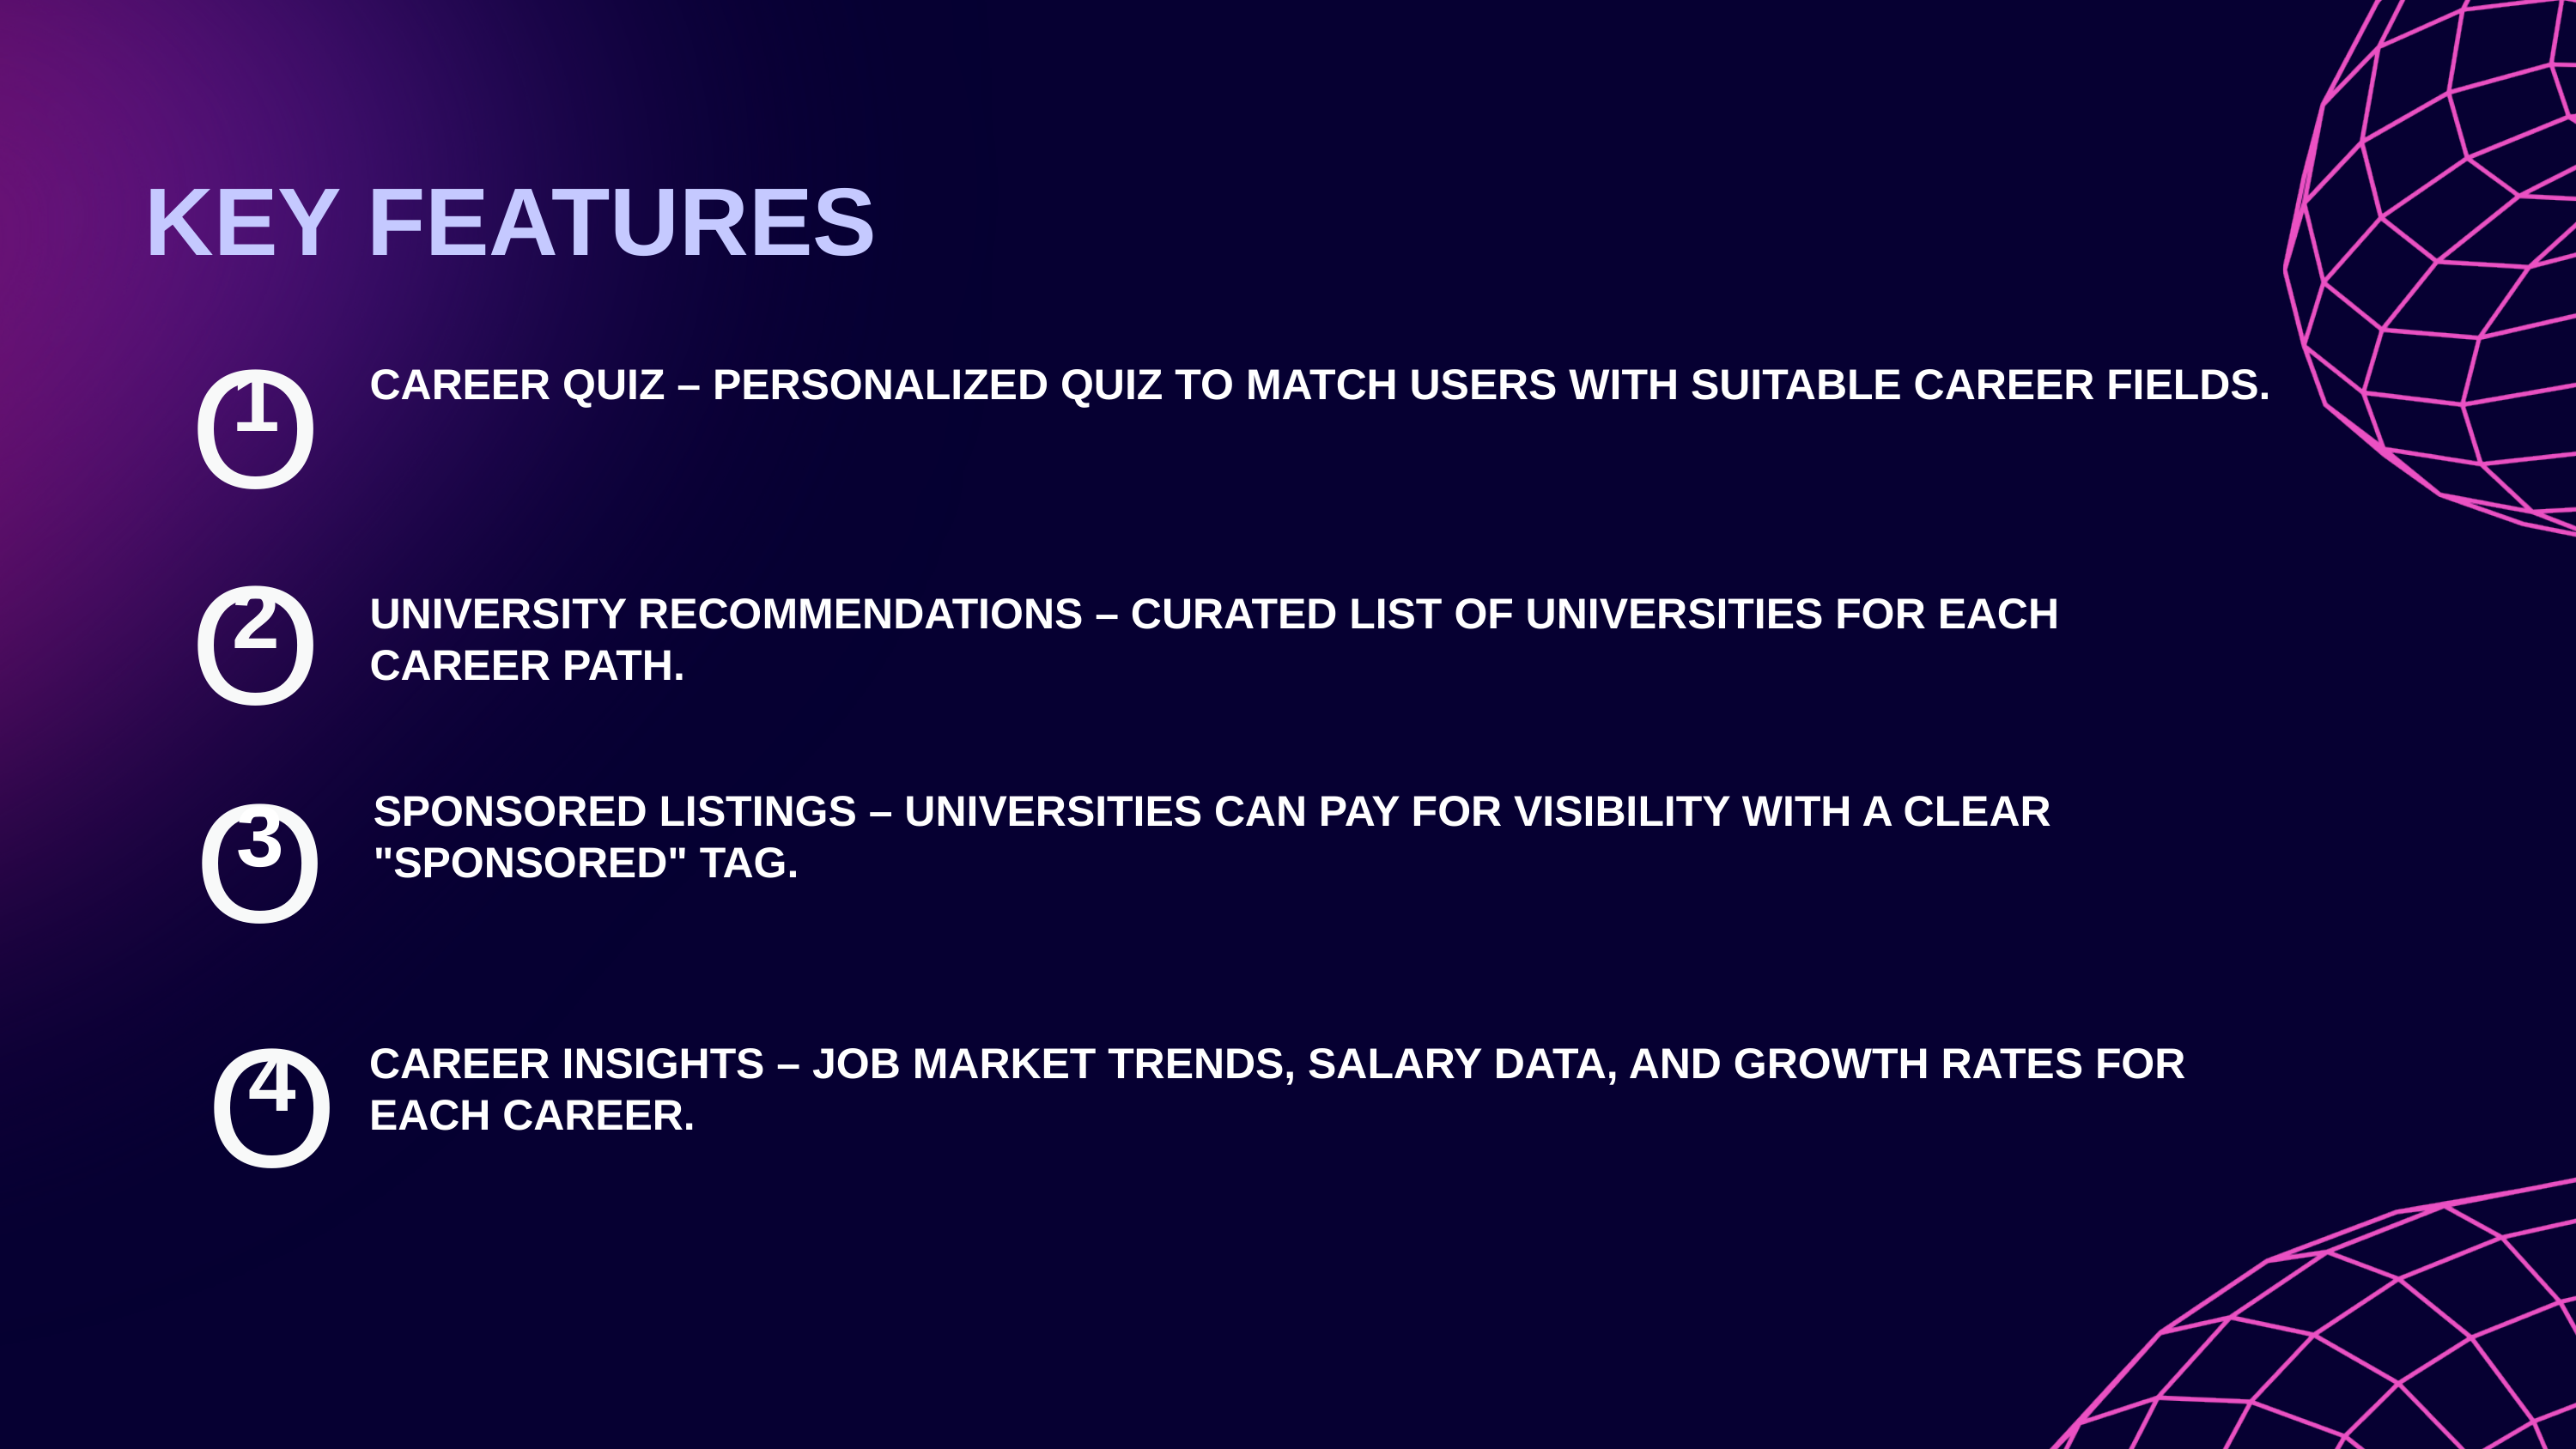

KEY FEATURES
O
1
CAREER QUIZ – PERSONALIZED QUIZ TO MATCH USERS WITH SUITABLE CAREER FIELDS.
O
2
UNIVERSITY RECOMMENDATIONS – CURATED LIST OF UNIVERSITIES FOR EACH CAREER PATH.
O
3
SPONSORED LISTINGS – UNIVERSITIES CAN PAY FOR VISIBILITY WITH A CLEAR "SPONSORED" TAG.
O
4
CAREER INSIGHTS – JOB MARKET TRENDS, SALARY DATA, AND GROWTH RATES FOR EACH CAREER.